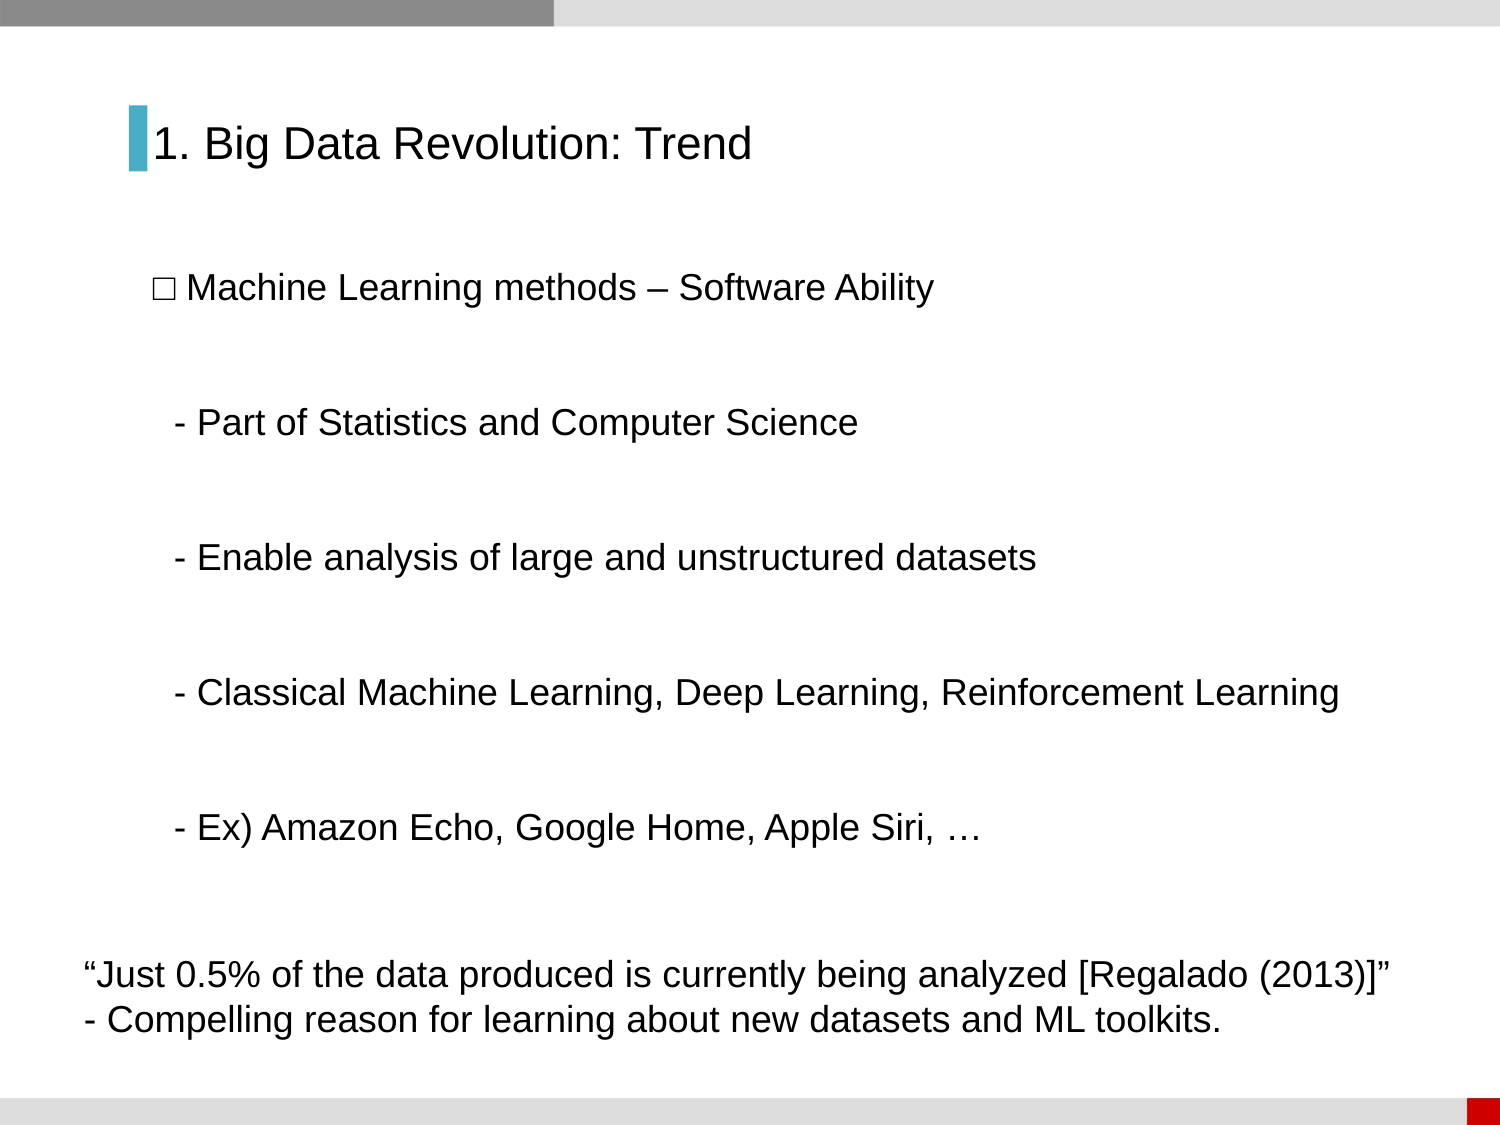

1. Big Data Revolution: Trend

□ Machine Learning methods – Software Ability

  - Part of Statistics and Computer Science
  - Enable analysis of large and unstructured datasets

  - Classical Machine Learning, Deep Learning, Reinforcement Learning

  - Ex) Amazon Echo, Google Home, Apple Siri, …
“Just 0.5% of the data produced is currently being analyzed [Regalado (2013)]”
- Compelling reason for learning about new datasets and ML toolkits.